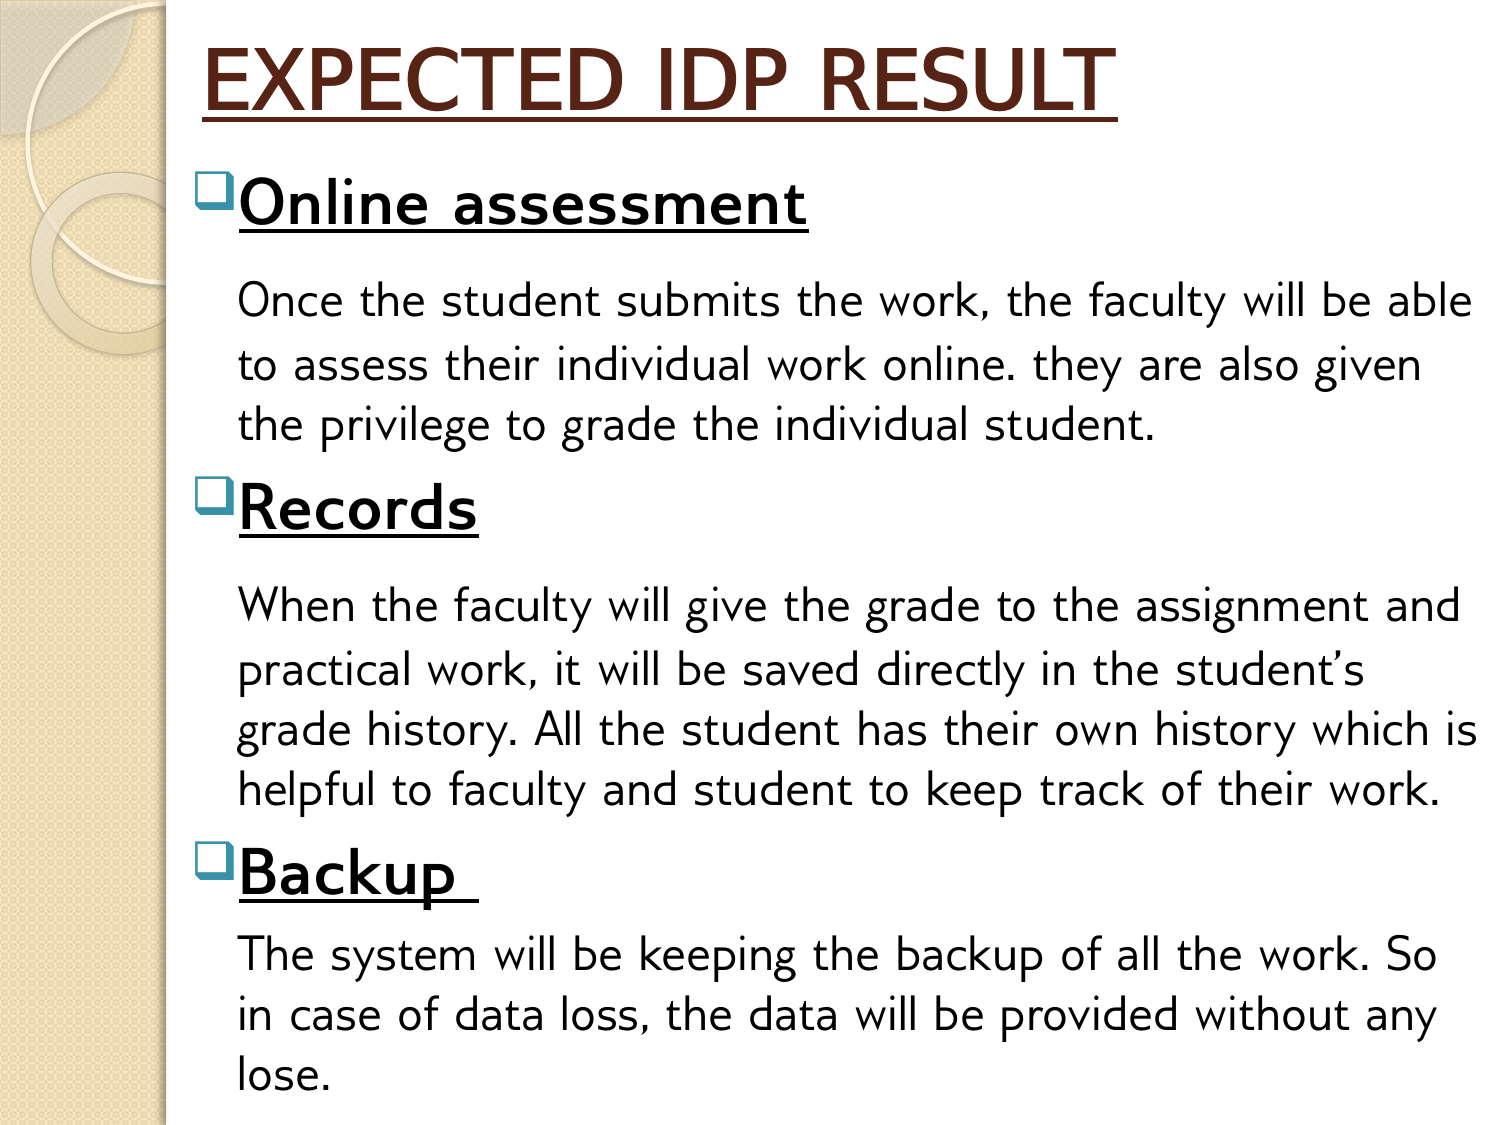

# EXPECTED IDP RESULT
Online assessment
	Once the student submits the work, the faculty will be able to assess their individual work online. they are also given the privilege to grade the individual student.
Records
	When the faculty will give the grade to the assignment and practical work, it will be saved directly in the student’s grade history. All the student has their own history which is helpful to faculty and student to keep track of their work.
Backup
	The system will be keeping the backup of all the work. So in case of data loss, the data will be provided without any lose.